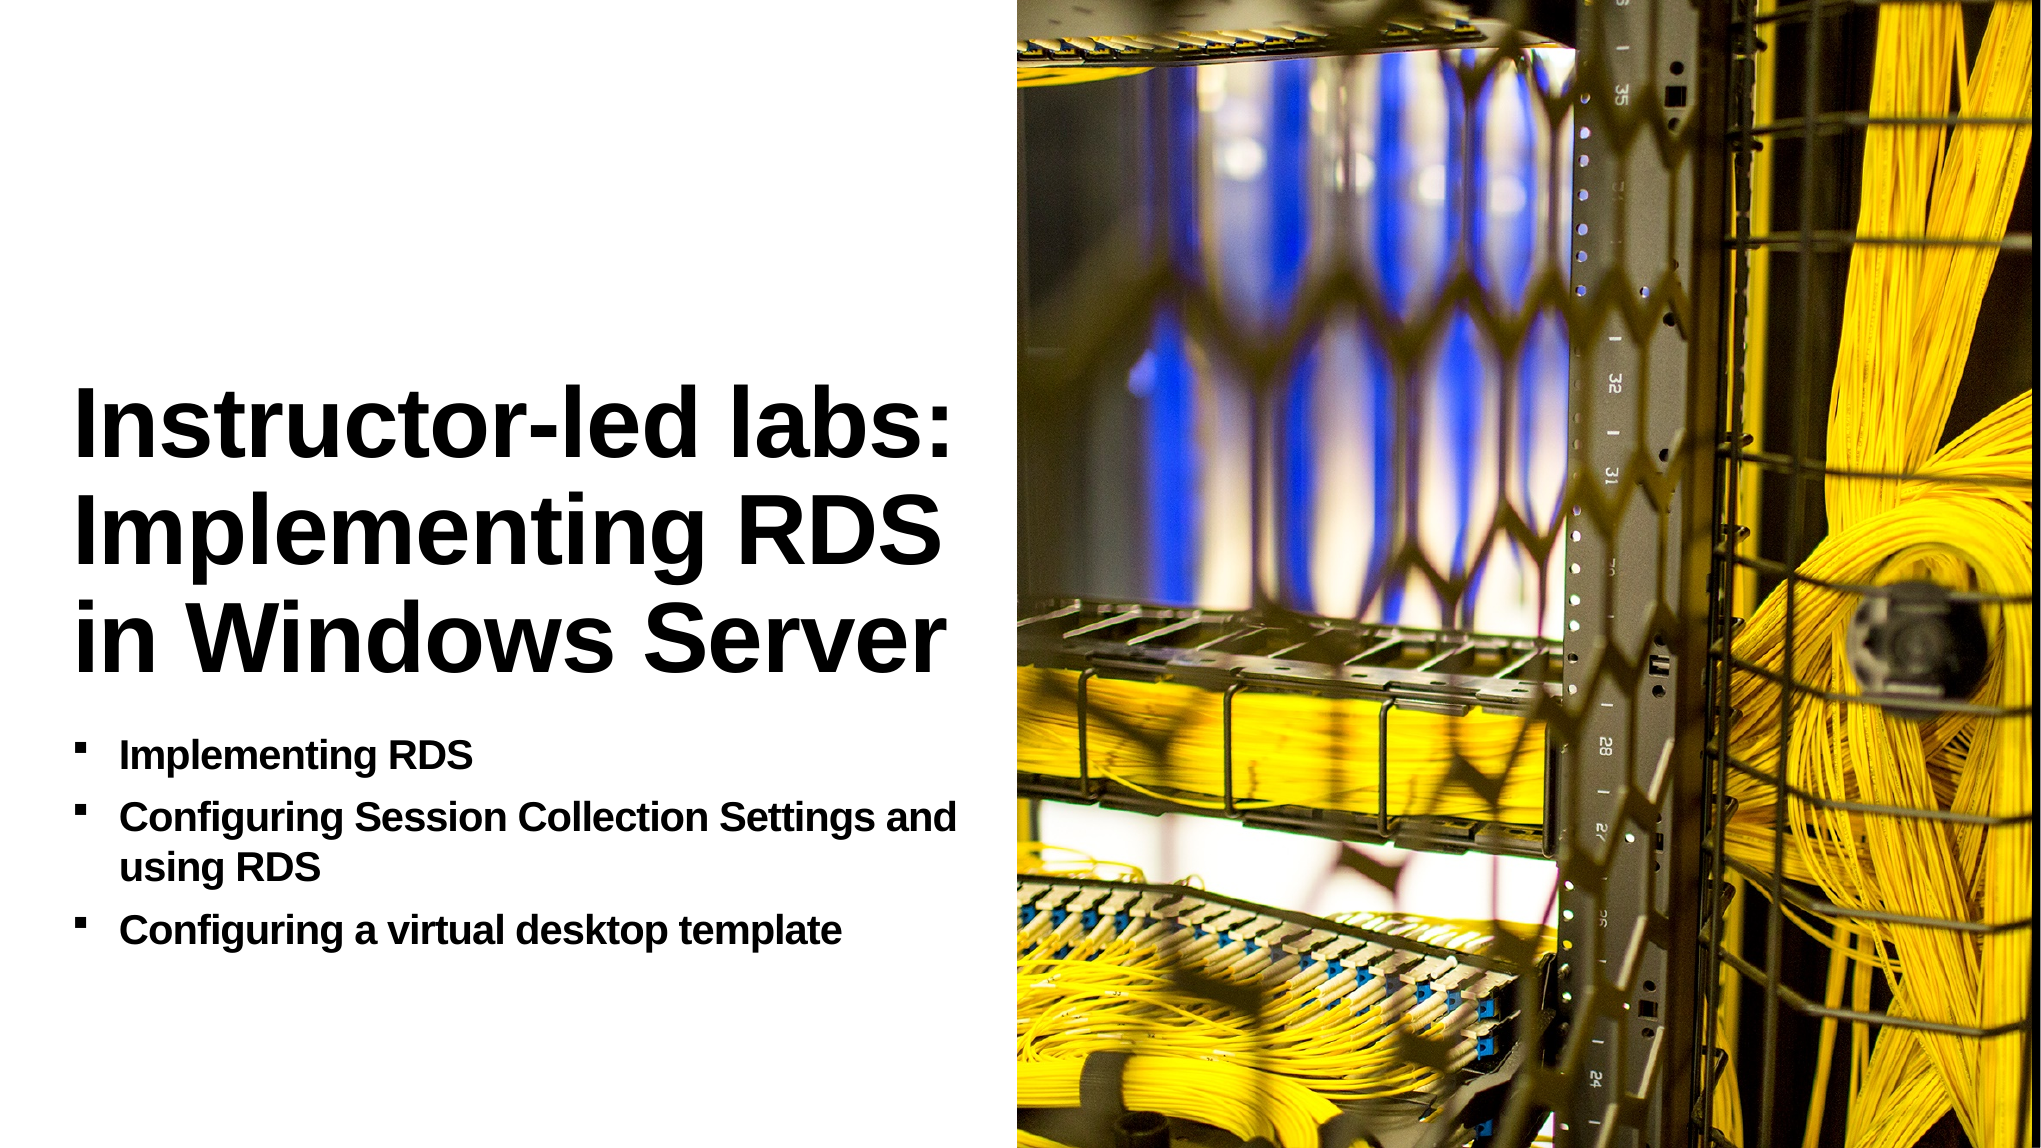

# Instructor-led labs: Implementing RDS in Windows Server
Implementing RDS
Configuring Session Collection Settings and using RDS
Configuring a virtual desktop template